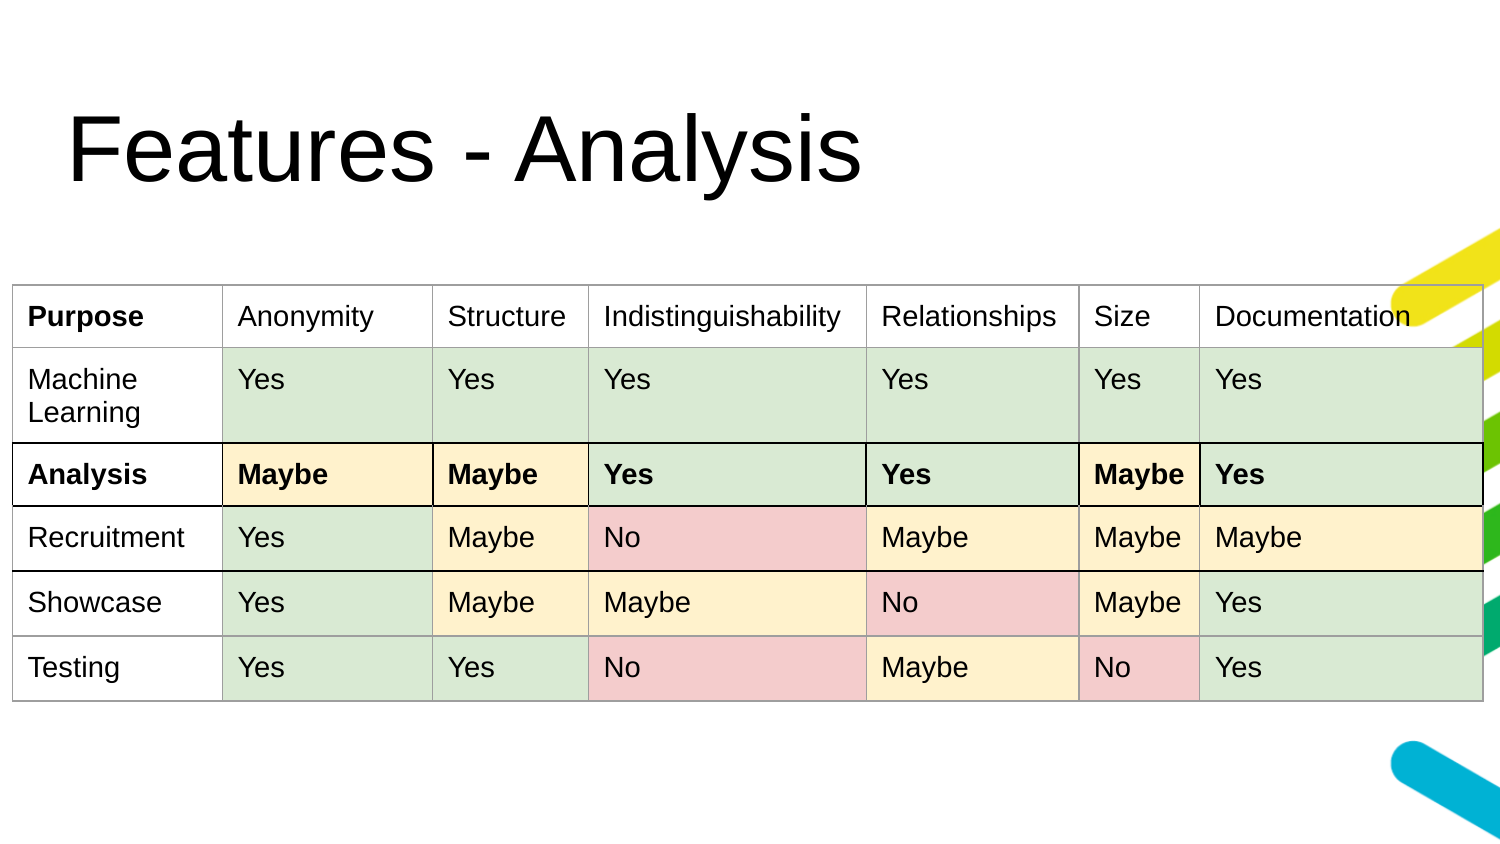

# Features - Analysis
| Purpose | Anonymity | Structure | Indistinguishability | Relationships | Size | Documentation |
| --- | --- | --- | --- | --- | --- | --- |
| Machine Learning | Yes | Yes | Yes | Yes | Yes | Yes |
| Analysis | Maybe | Maybe | Yes | Yes | Maybe | Yes |
| Recruitment | Yes | Maybe | No | Maybe | Maybe | Maybe |
| Showcase | Yes | Maybe | Maybe | No | Maybe | Yes |
| Testing | Yes | Yes | No | Maybe | No | Yes |